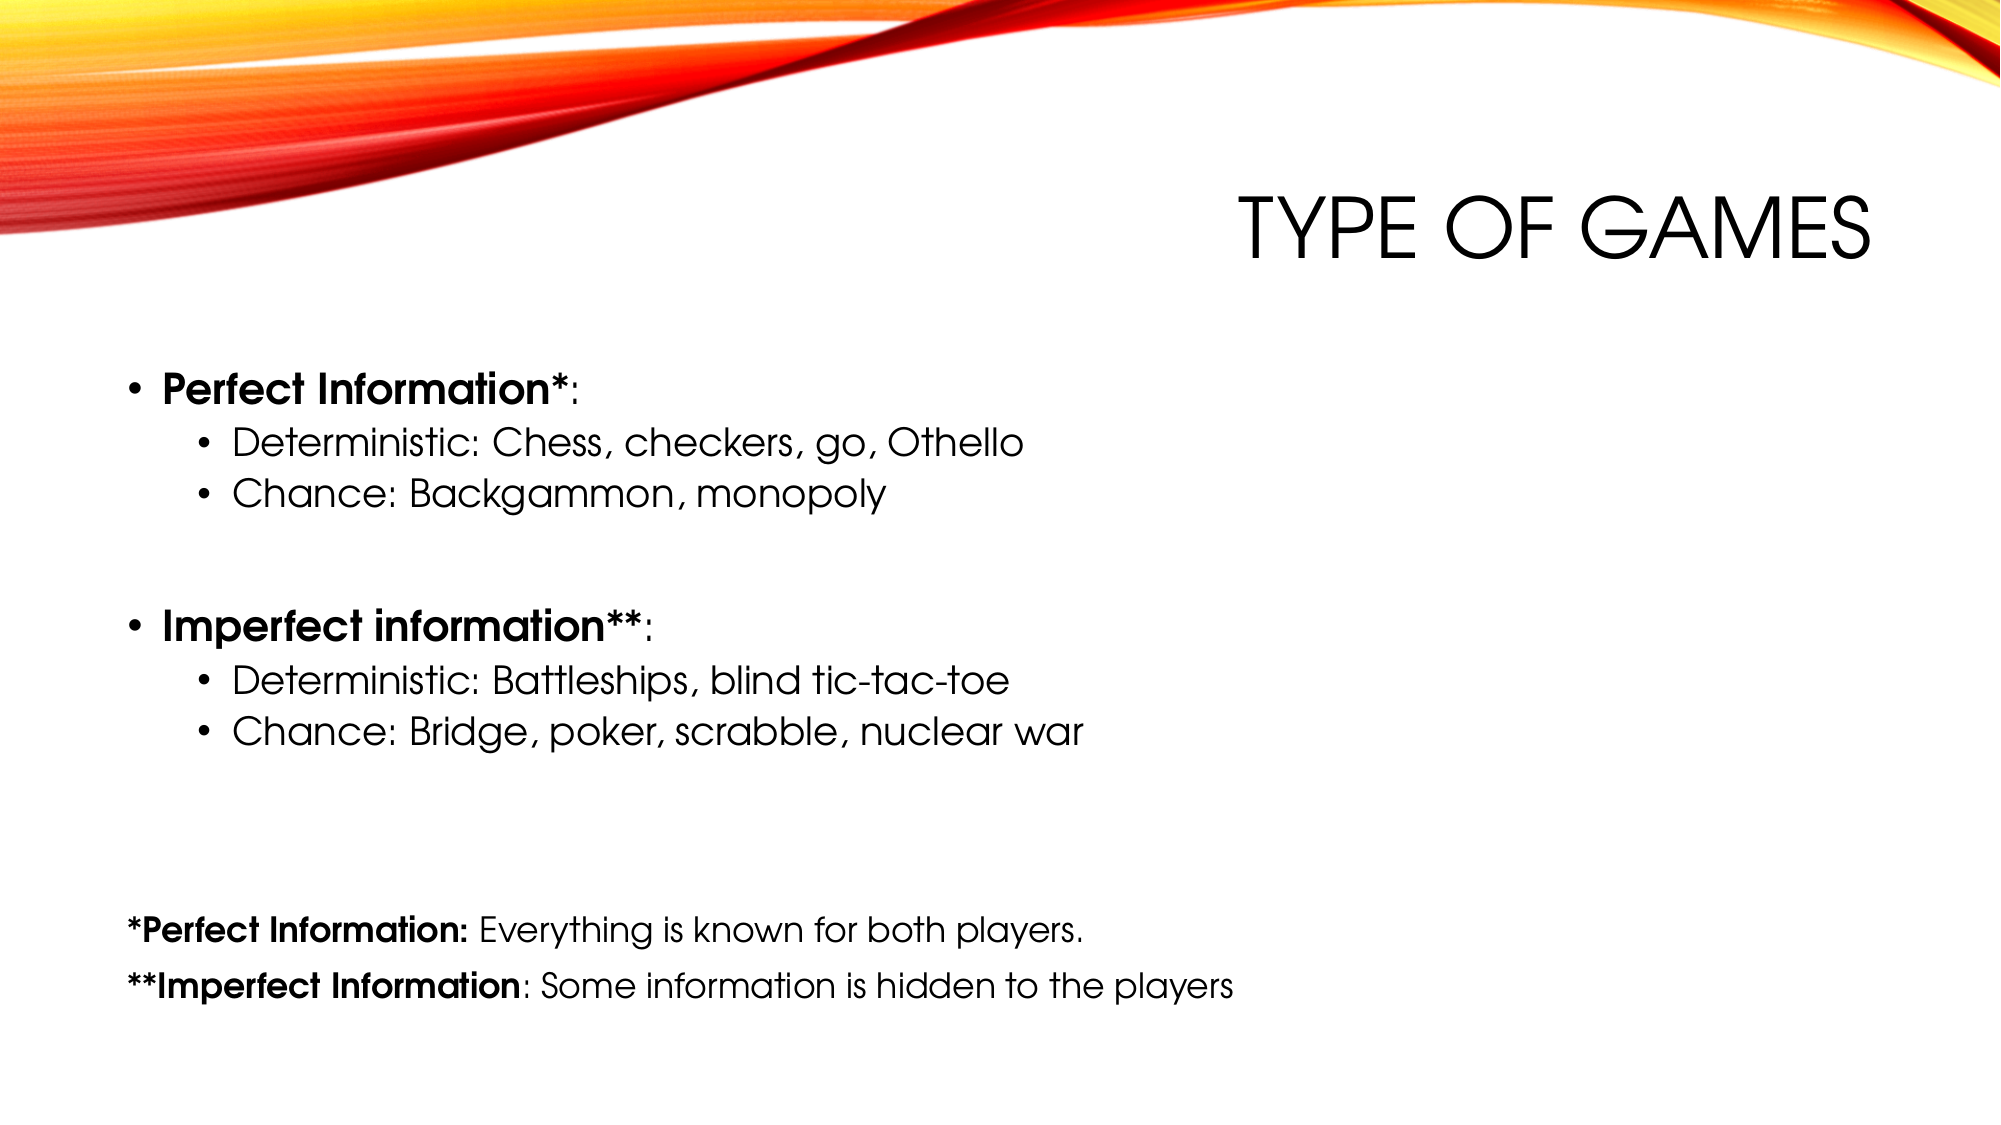

# Type of games
Perfect Information*:
Deterministic: Chess, checkers, go, Othello
Chance: Backgammon, monopoly

Imperfect information**:
Deterministic: Battleships, blind tic-tac-toe
Chance: Bridge, poker, scrabble, nuclear war

*Perfect Information: Everything is known for both players.
**Imperfect Information: Some information is hidden to the players